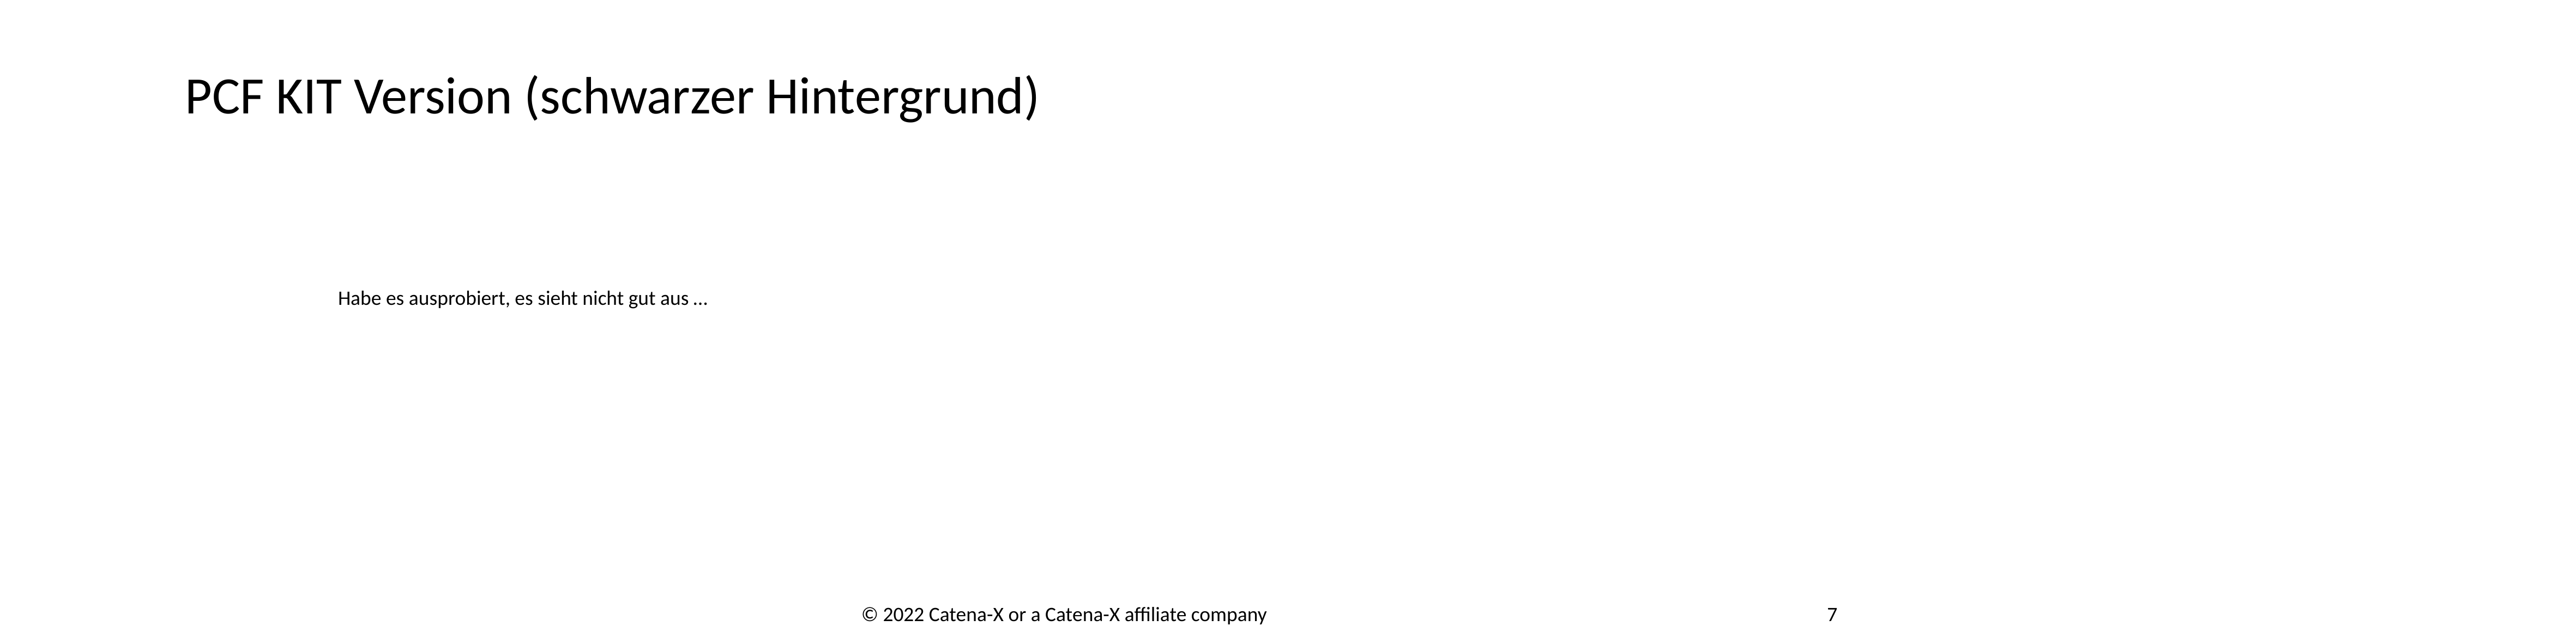

# PCF KIT Version (schwarzer Hintergrund)
Habe es ausprobiert, es sieht nicht gut aus …
© 2022 Catena-X or a Catena-X affiliate company
7